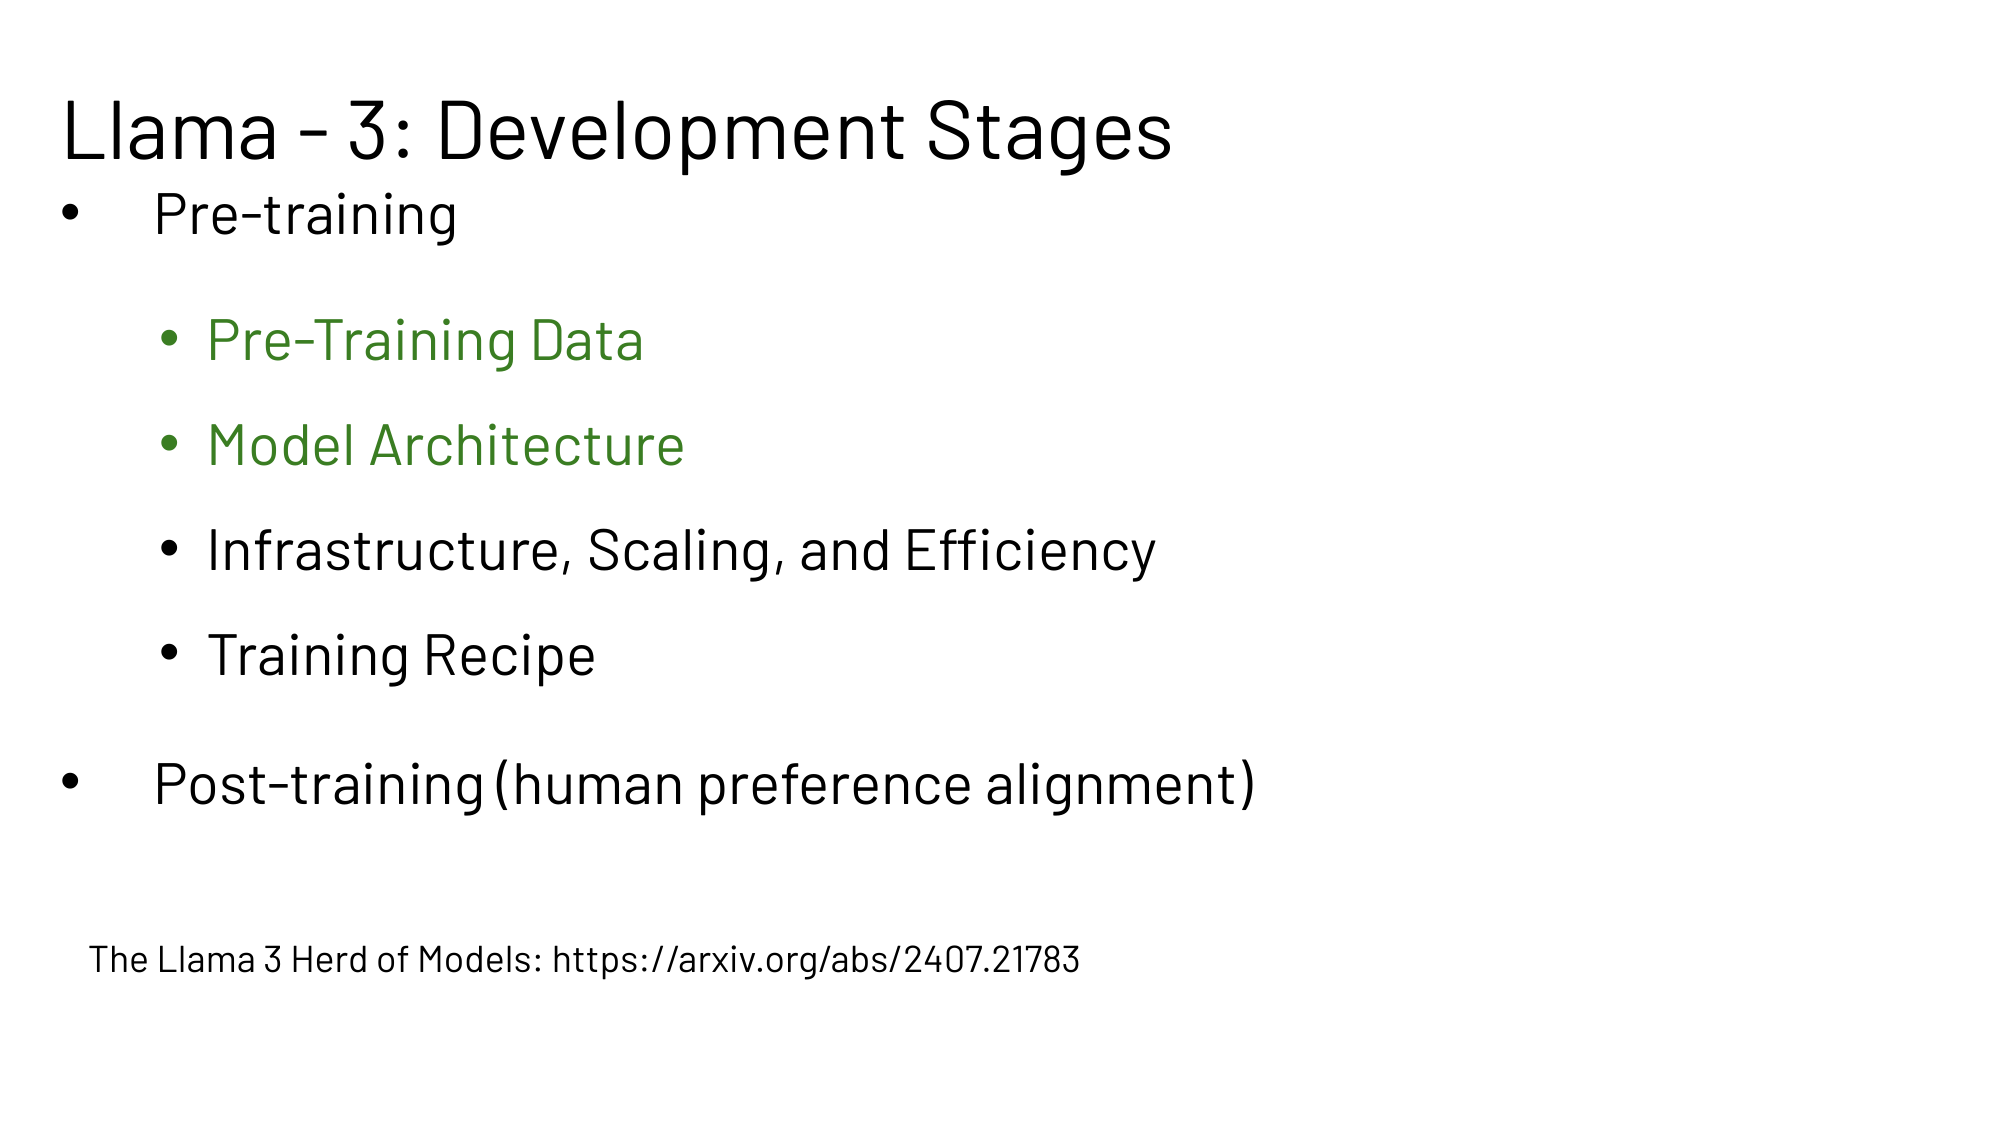

Llama - 3: Development Stages
Pre-training

Post-training (human preference alignment)

Pre-Training Data
Model Architecture
Infrastructure, Scaling, and Efficiency
Training Recipe

The Llama 3 Herd of Models: https://arxiv.org/abs/2407.21783

229